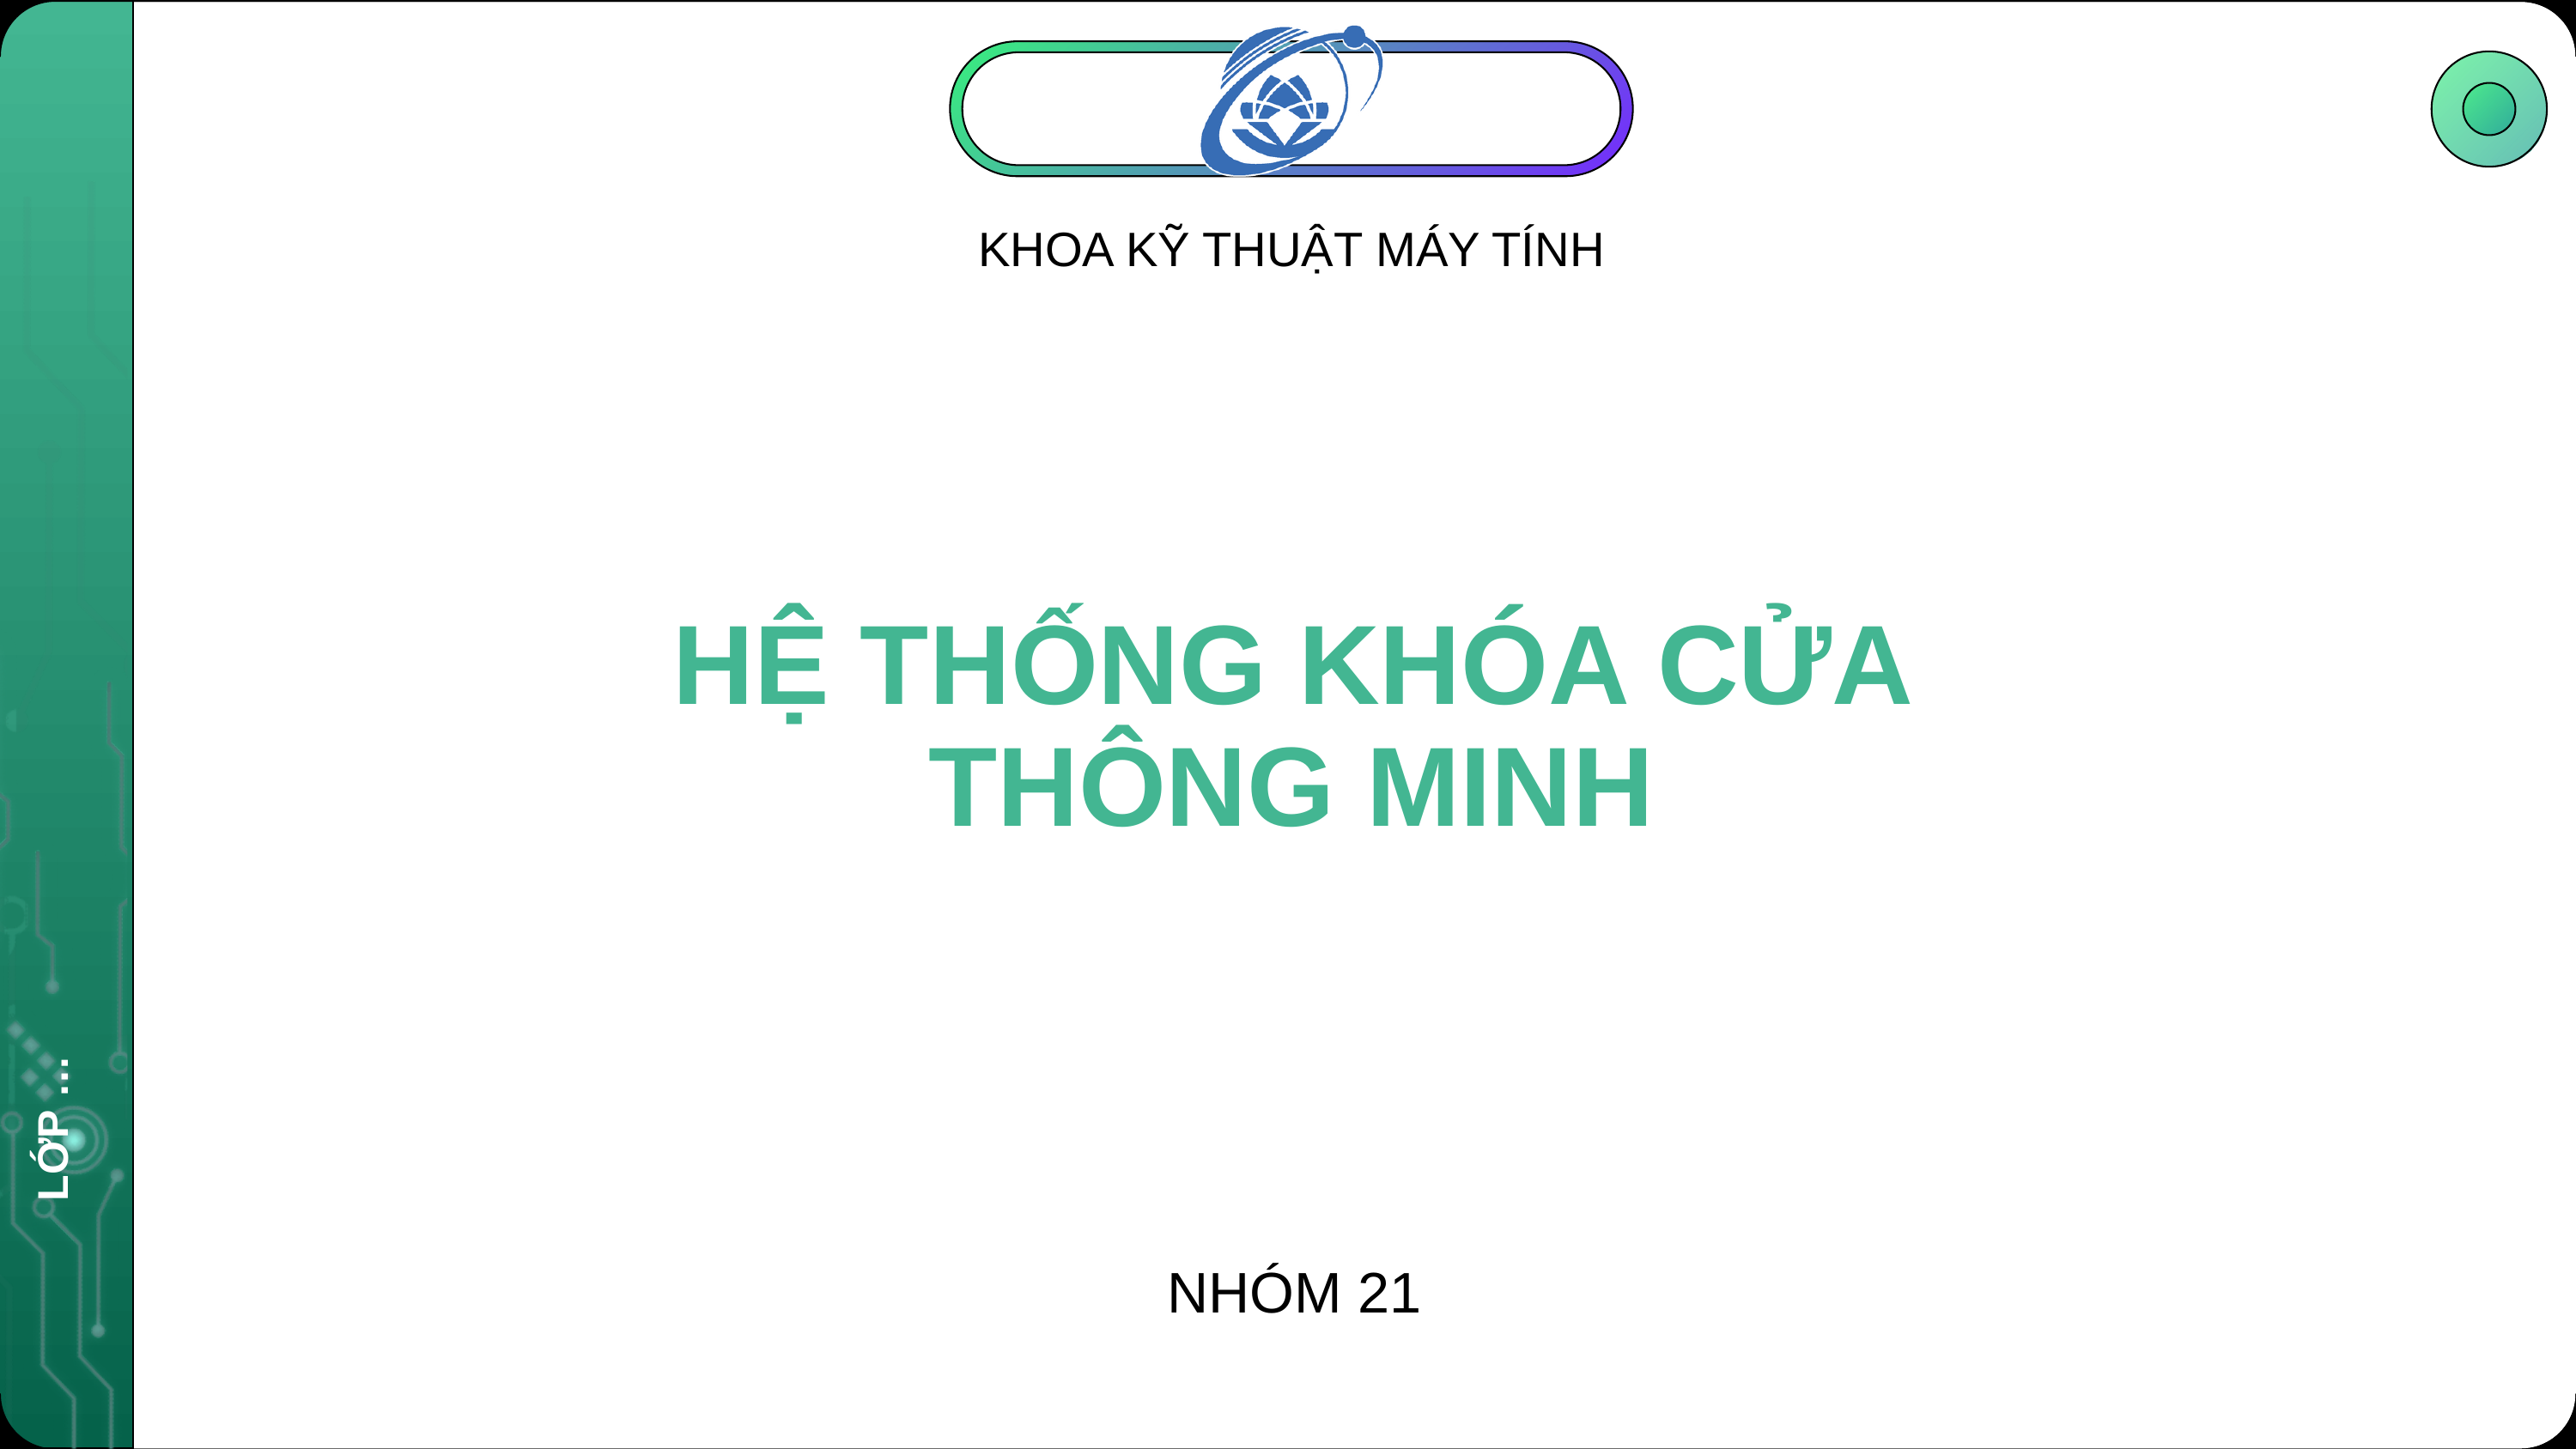

www.9slide.vn

KHOA KỸ THUẬT MÁY TÍNH

HỆ THỐNG KHÓA CỬA THÔNG MINH
LỚP …

NHÓM 21